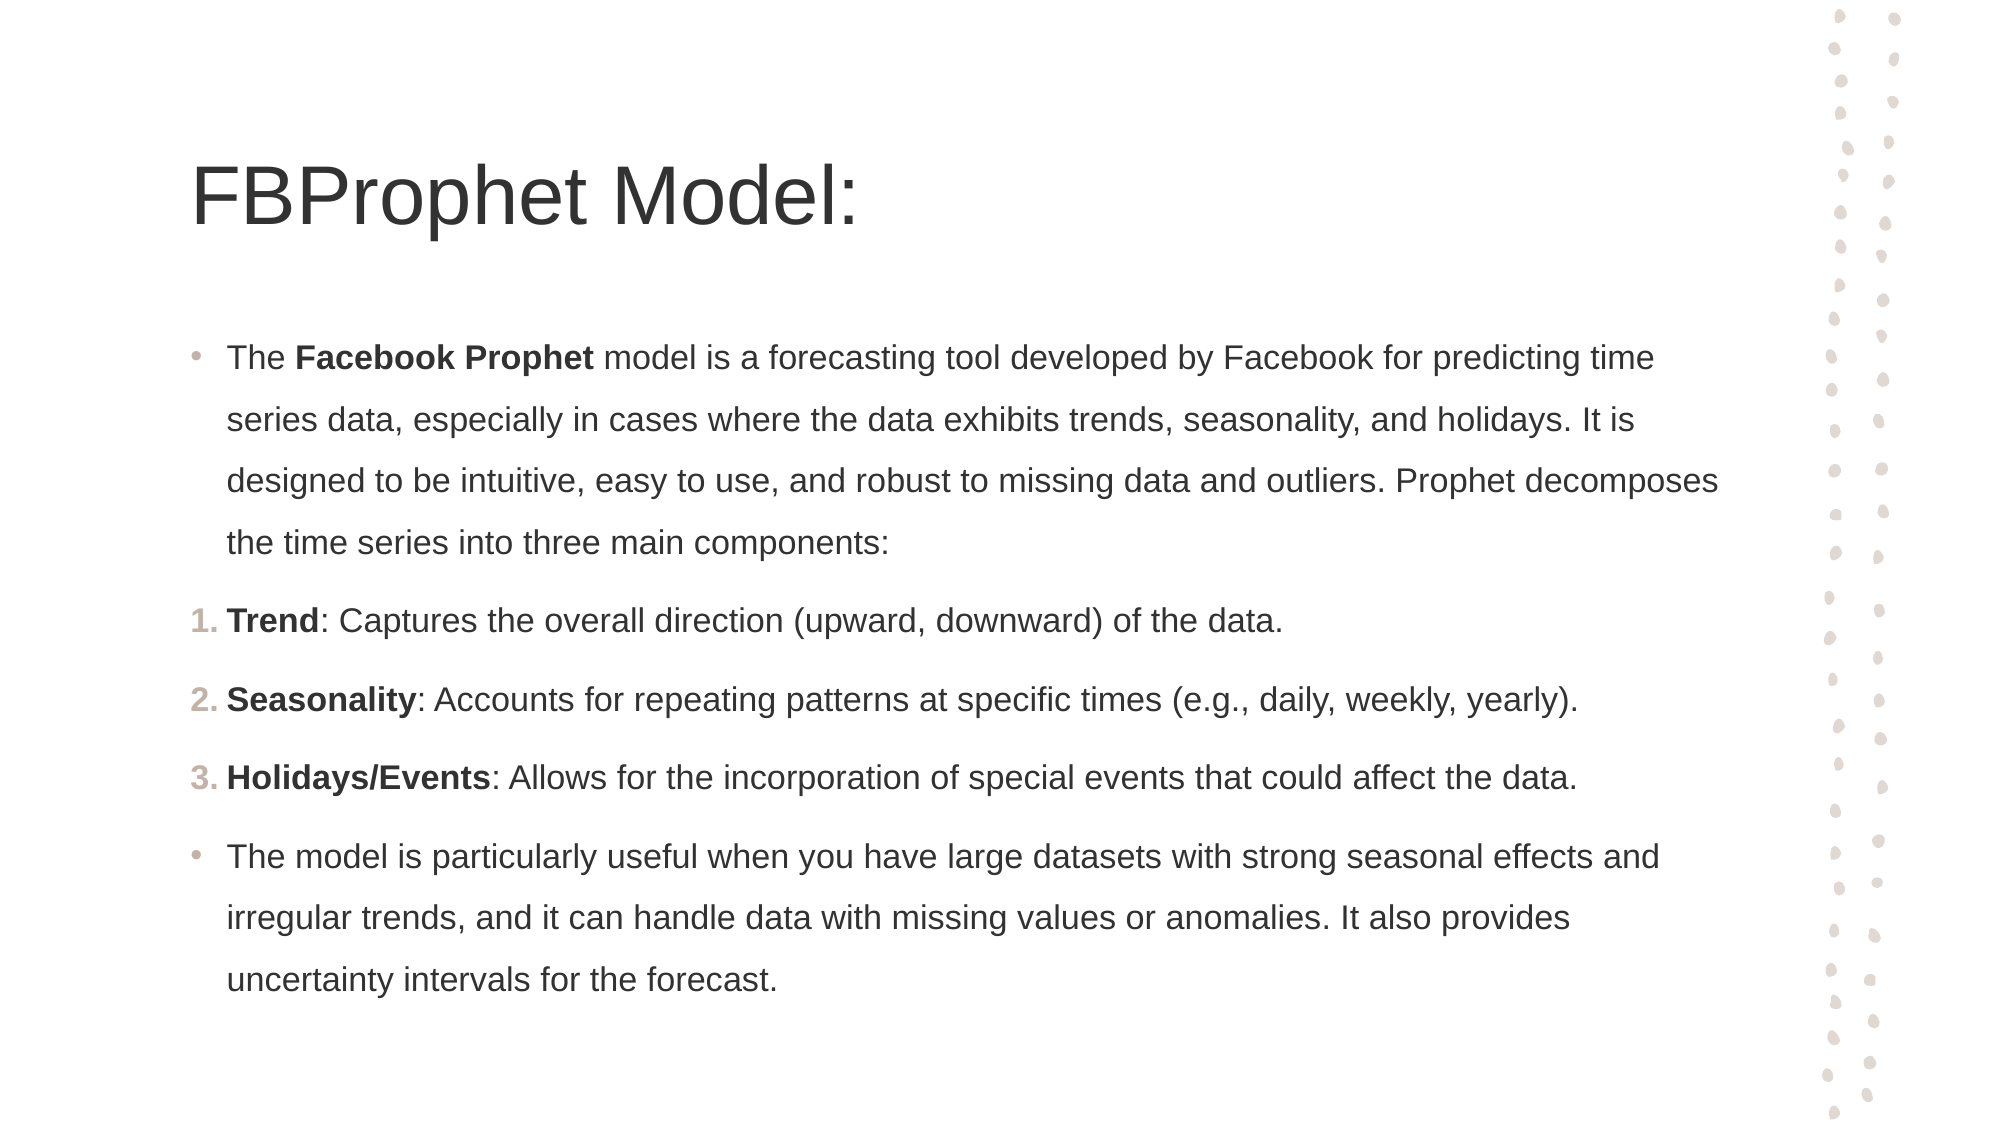

# FBProphet Model:
The Facebook Prophet model is a forecasting tool developed by Facebook for predicting time series data, especially in cases where the data exhibits trends, seasonality, and holidays. It is designed to be intuitive, easy to use, and robust to missing data and outliers. Prophet decomposes the time series into three main components:
Trend: Captures the overall direction (upward, downward) of the data.
Seasonality: Accounts for repeating patterns at specific times (e.g., daily, weekly, yearly).
Holidays/Events: Allows for the incorporation of special events that could affect the data.
The model is particularly useful when you have large datasets with strong seasonal effects and irregular trends, and it can handle data with missing values or anomalies. It also provides uncertainty intervals for the forecast.